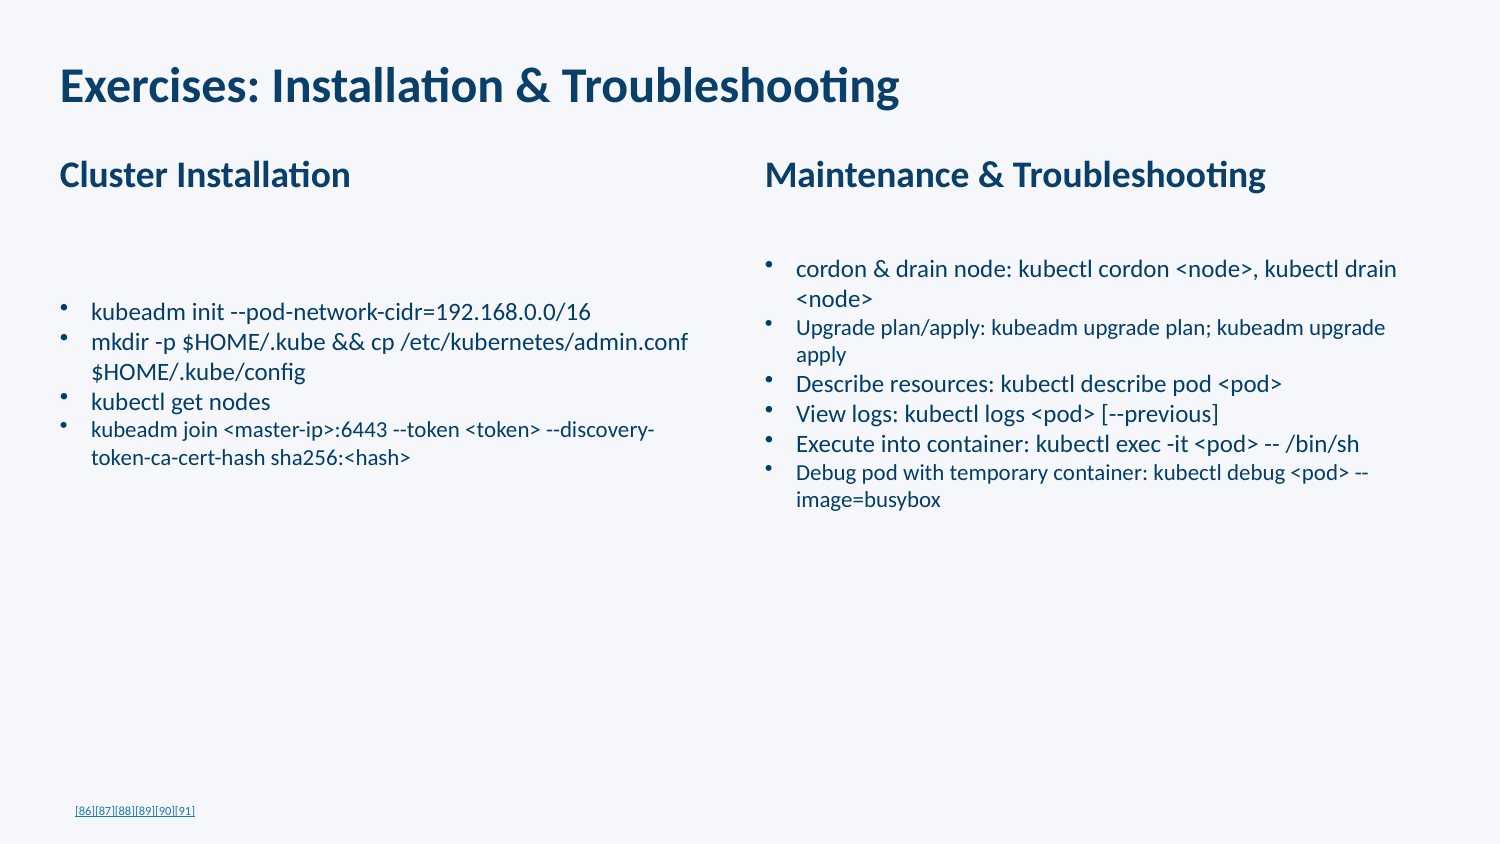

Exercises: Installation & Troubleshooting
Cluster Installation
Maintenance & Troubleshooting
kubeadm init --pod-network-cidr=192.168.0.0/16
mkdir -p $HOME/.kube && cp /etc/kubernetes/admin.conf $HOME/.kube/config
kubectl get nodes
kubeadm join <master-ip>:6443 --token <token> --discovery-token-ca-cert-hash sha256:<hash>
cordon & drain node: kubectl cordon <node>, kubectl drain <node>
Upgrade plan/apply: kubeadm upgrade plan; kubeadm upgrade apply
Describe resources: kubectl describe pod <pod>
View logs: kubectl logs <pod> [--previous]
Execute into container: kubectl exec -it <pod> -- /bin/sh
Debug pod with temporary container: kubectl debug <pod> --image=busybox
[86][87][88][89][90][91]